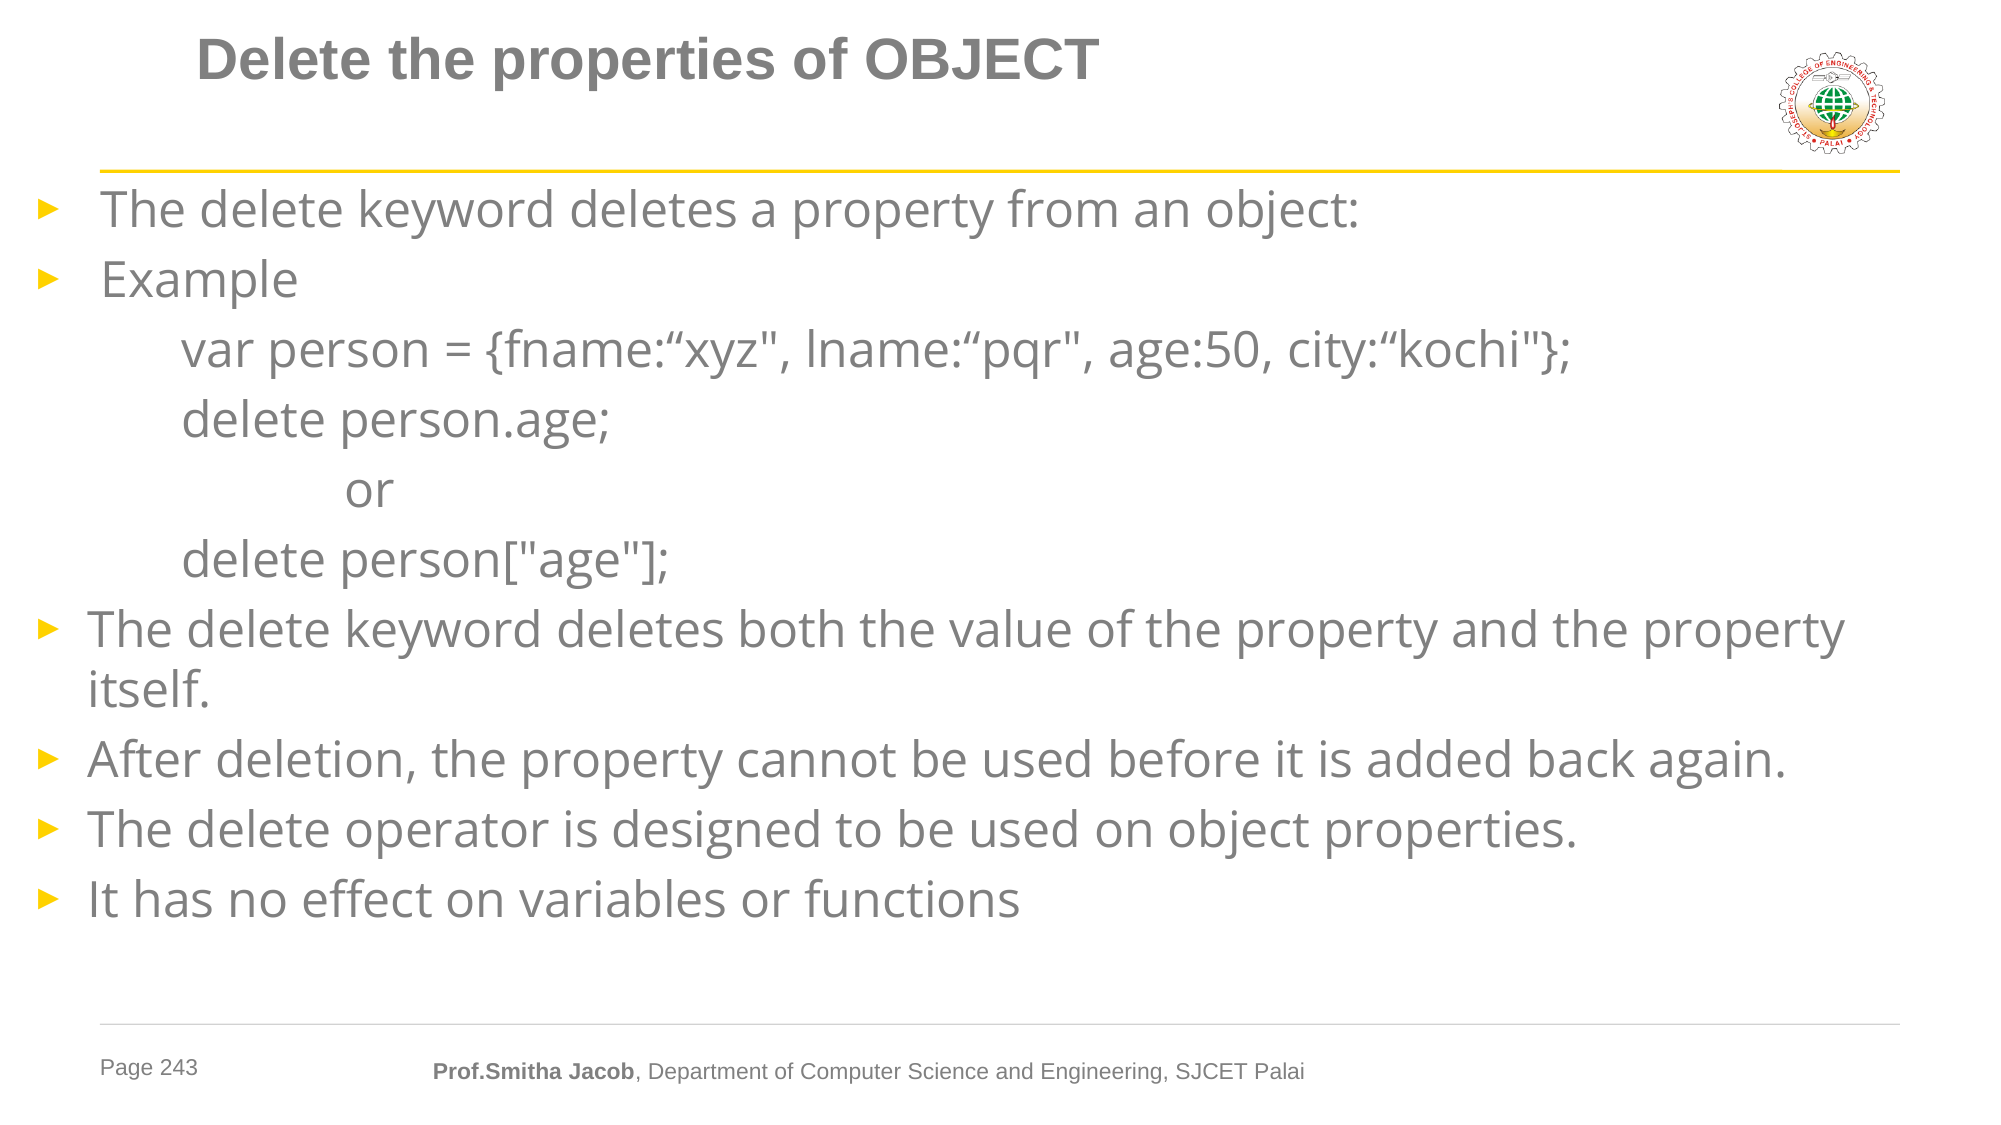

# Delete the properties of OBJECT
 The delete keyword deletes a property from an object:
 Example
	var person = {fname:“xyz", lname:“pqr", age:50, city:“kochi"};
	delete person.age;
		 or
	delete person["age"];
The delete keyword deletes both the value of the property and the property itself.
After deletion, the property cannot be used before it is added back again.
The delete operator is designed to be used on object properties.
It has no effect on variables or functions